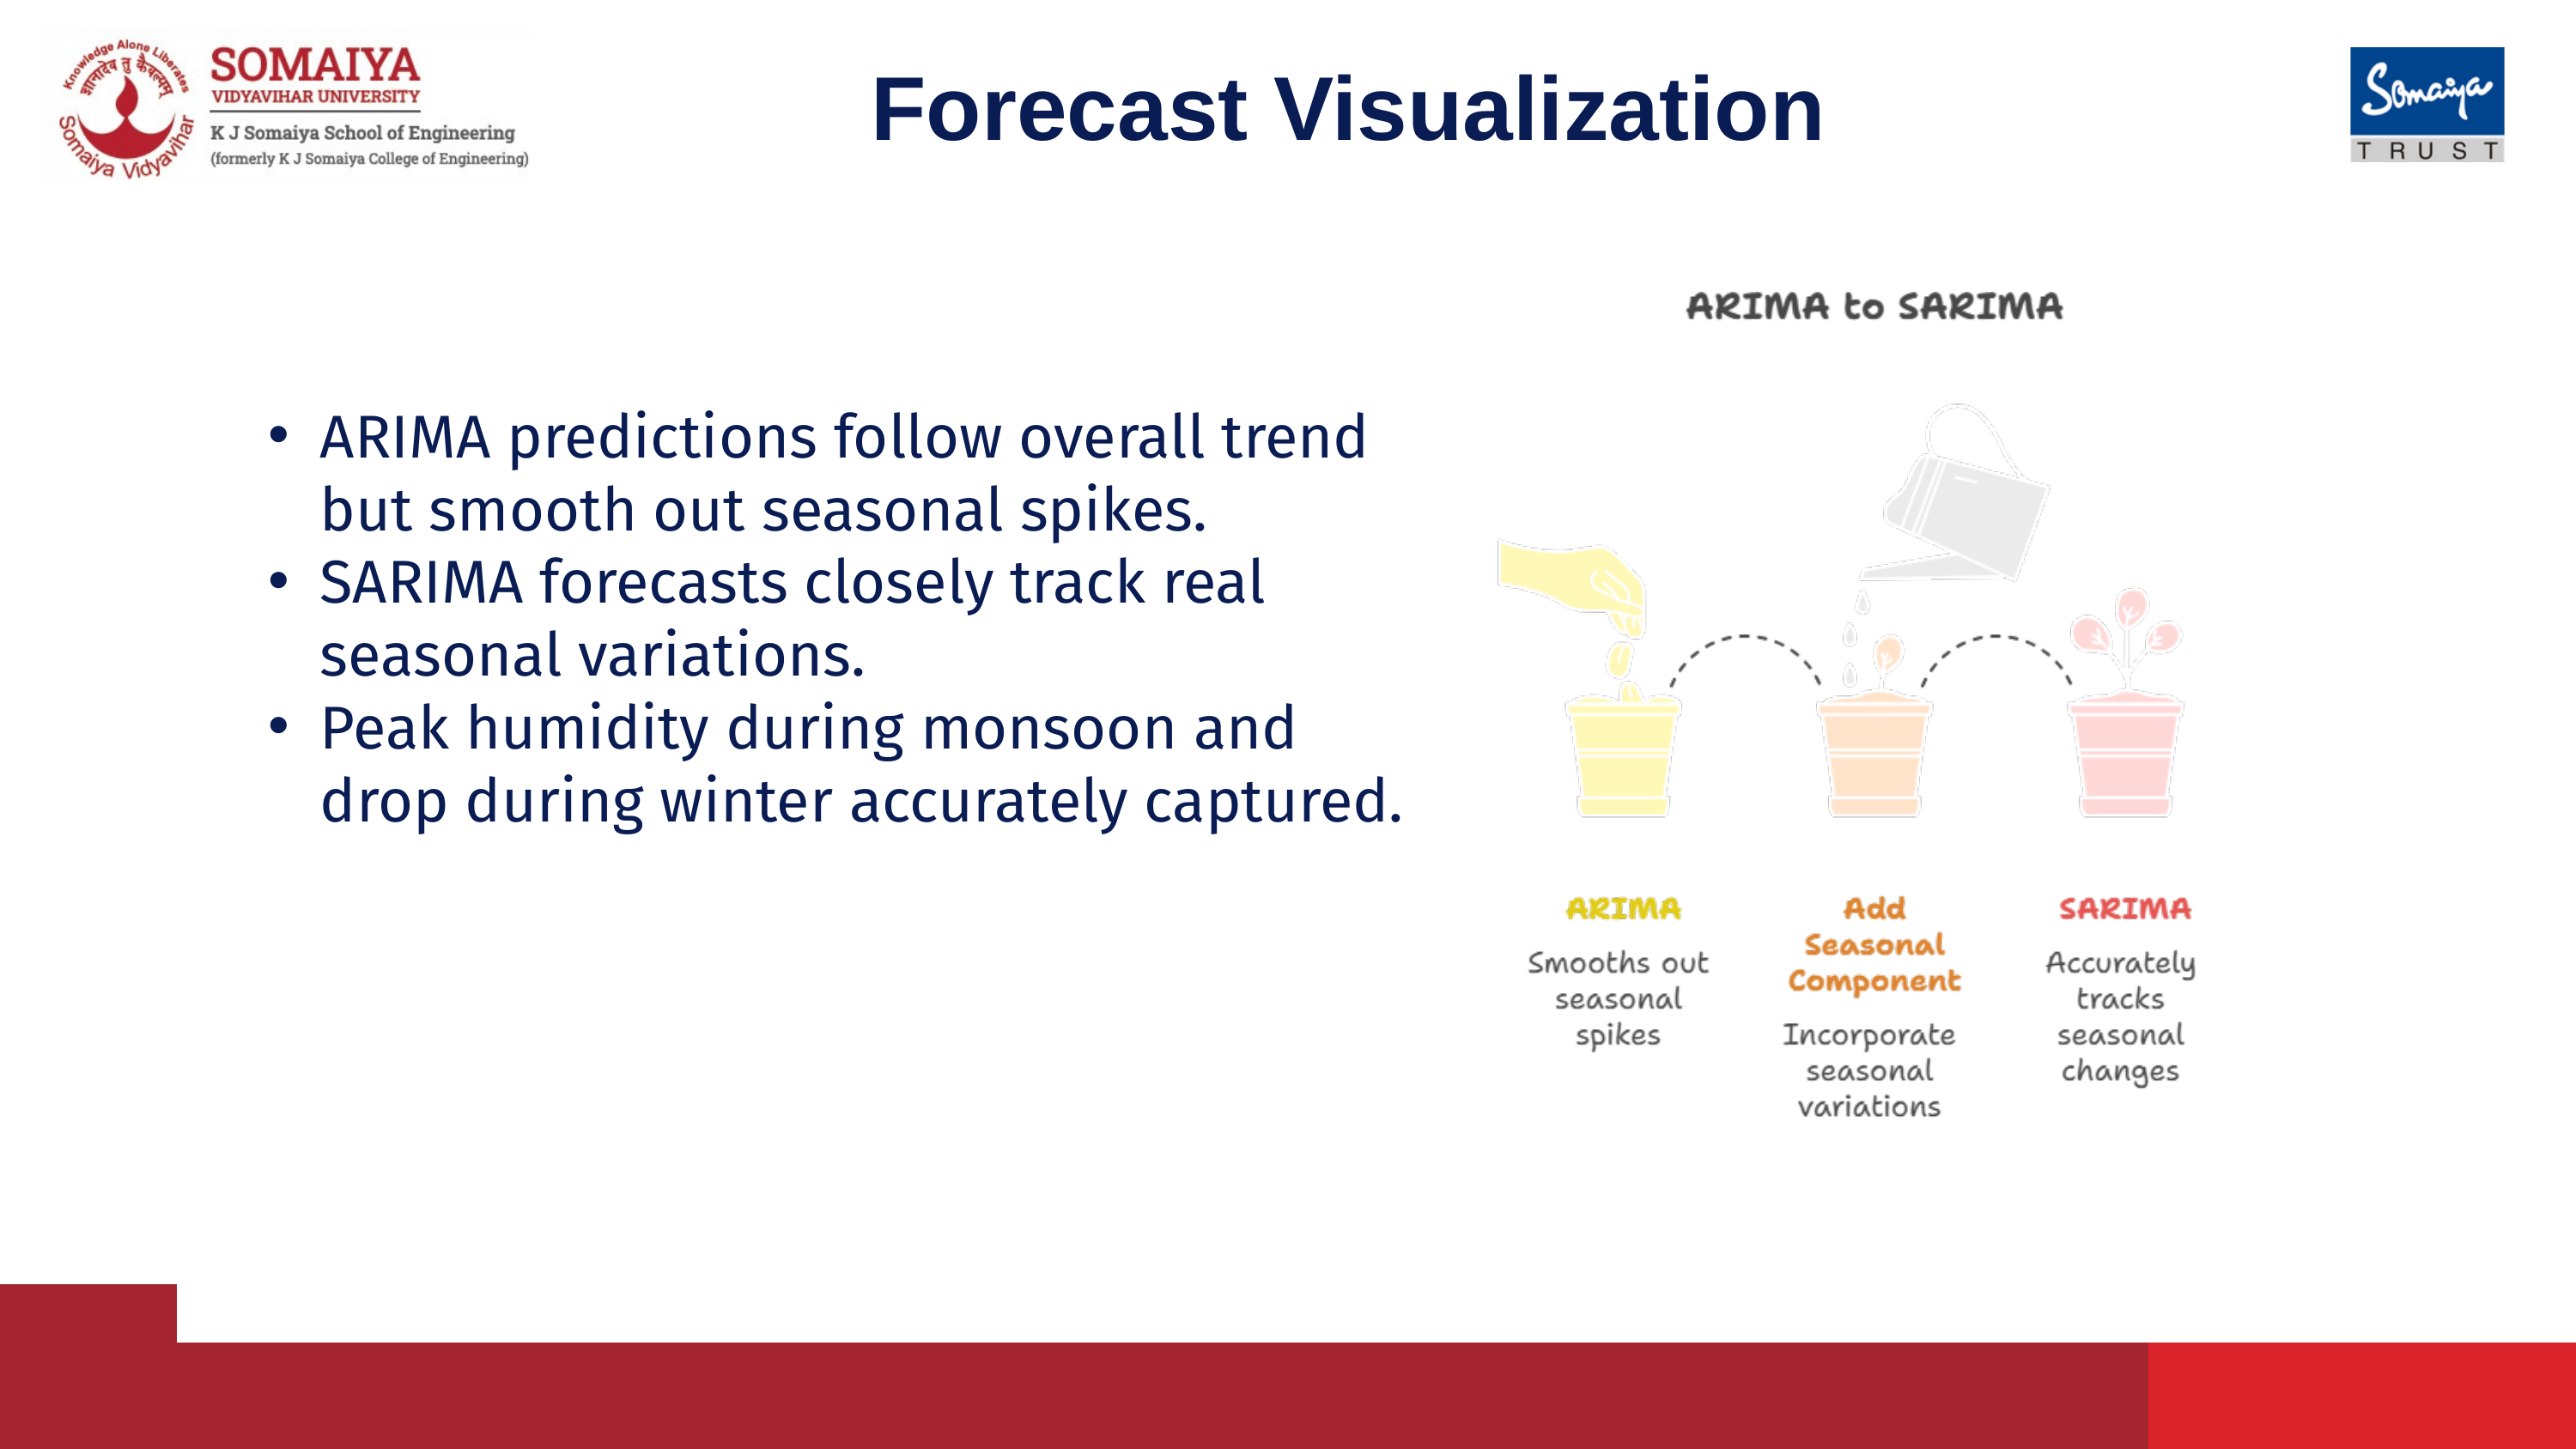

Forecast Visualization

ARIMA predictions follow overall trend but smooth out seasonal spikes.
SARIMA forecasts closely track real seasonal variations.
Peak humidity during monsoon and drop during winter accurately captured.